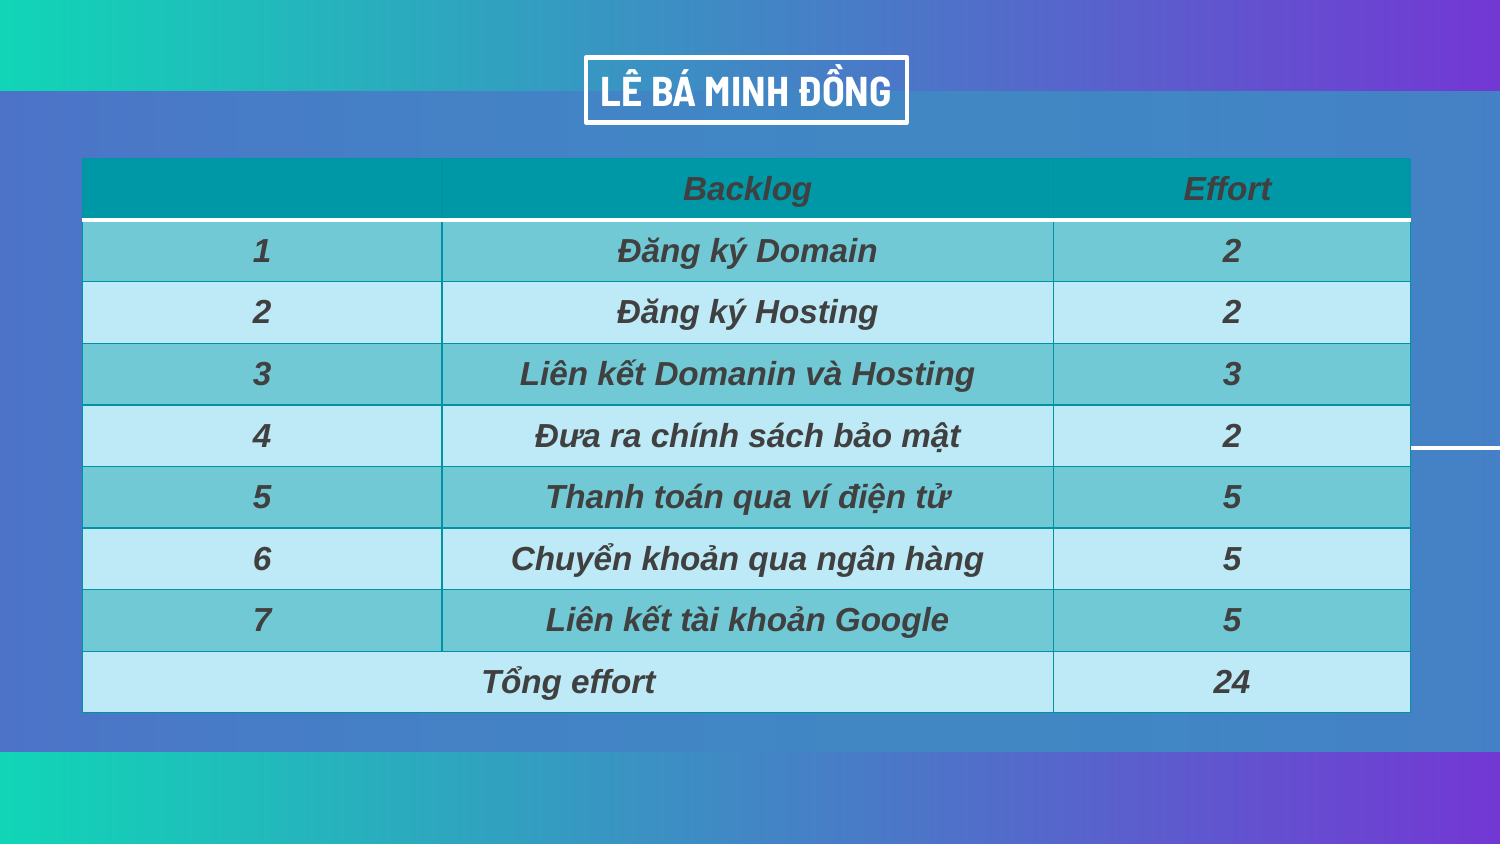

LÊ BÁ MINH ĐỒNG
|  | Backlog | Effort |
| --- | --- | --- |
| 1 | Đăng ký Domain | 2 |
| 2 | Đăng ký Hosting | 2 |
| 3 | Liên kết Domanin và Hosting | 3 |
| 4 | Đưa ra chính sách bảo mật | 2 |
| 5 | Thanh toán qua ví điện tử | 5 |
| 6 | Chuyển khoản qua ngân hàng | 5 |
| 7 | Liên kết tài khoản Google | 5 |
| Tổng effort |  | 24 |